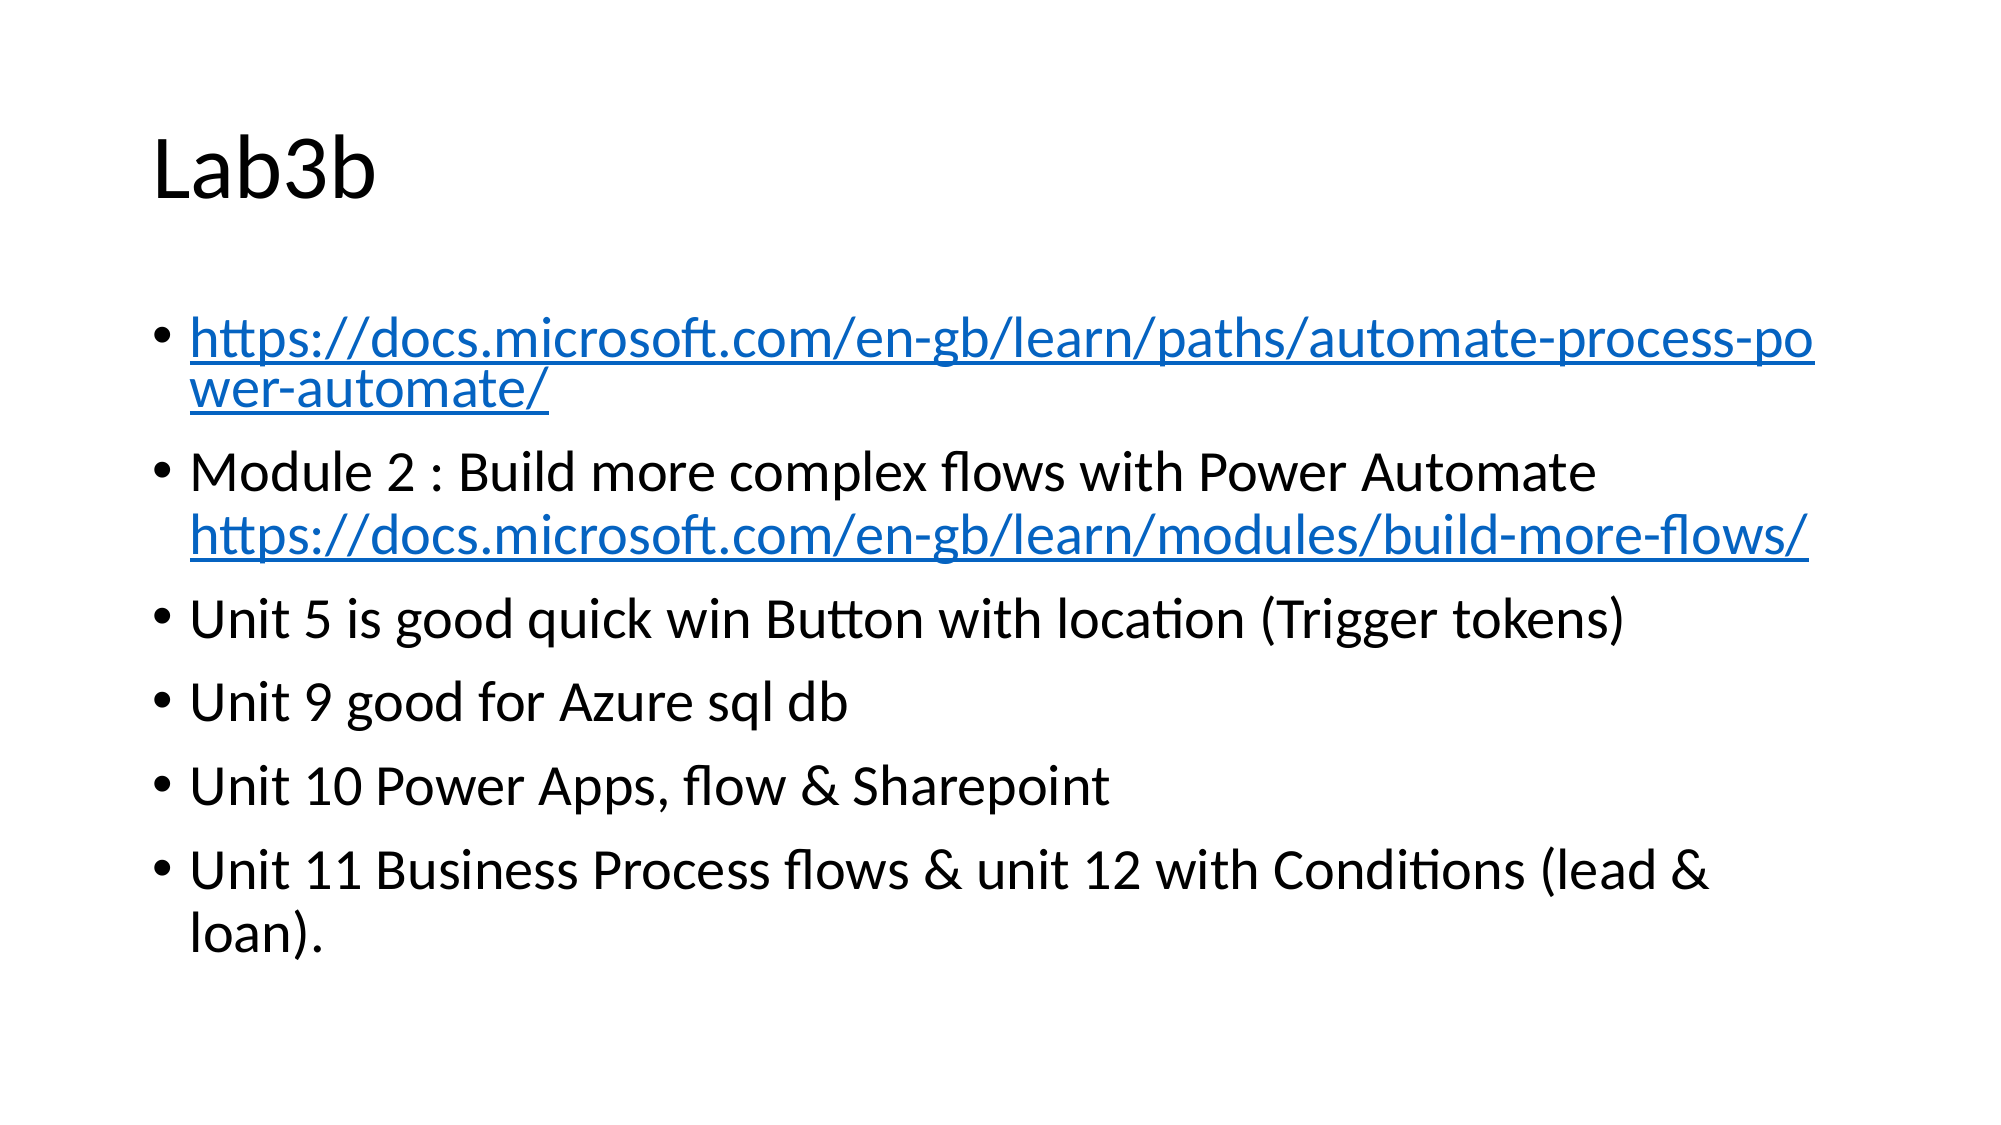

# Lab3b
https://docs.microsoft.com/en-gb/learn/paths/automate-process-power-automate/
Module 2 : Build more complex flows with Power Automate https://docs.microsoft.com/en-gb/learn/modules/build-more-flows/
Unit 5 is good quick win Button with location (Trigger tokens)
Unit 9 good for Azure sql db
Unit 10 Power Apps, flow & Sharepoint
Unit 11 Business Process flows & unit 12 with Conditions (lead & loan).